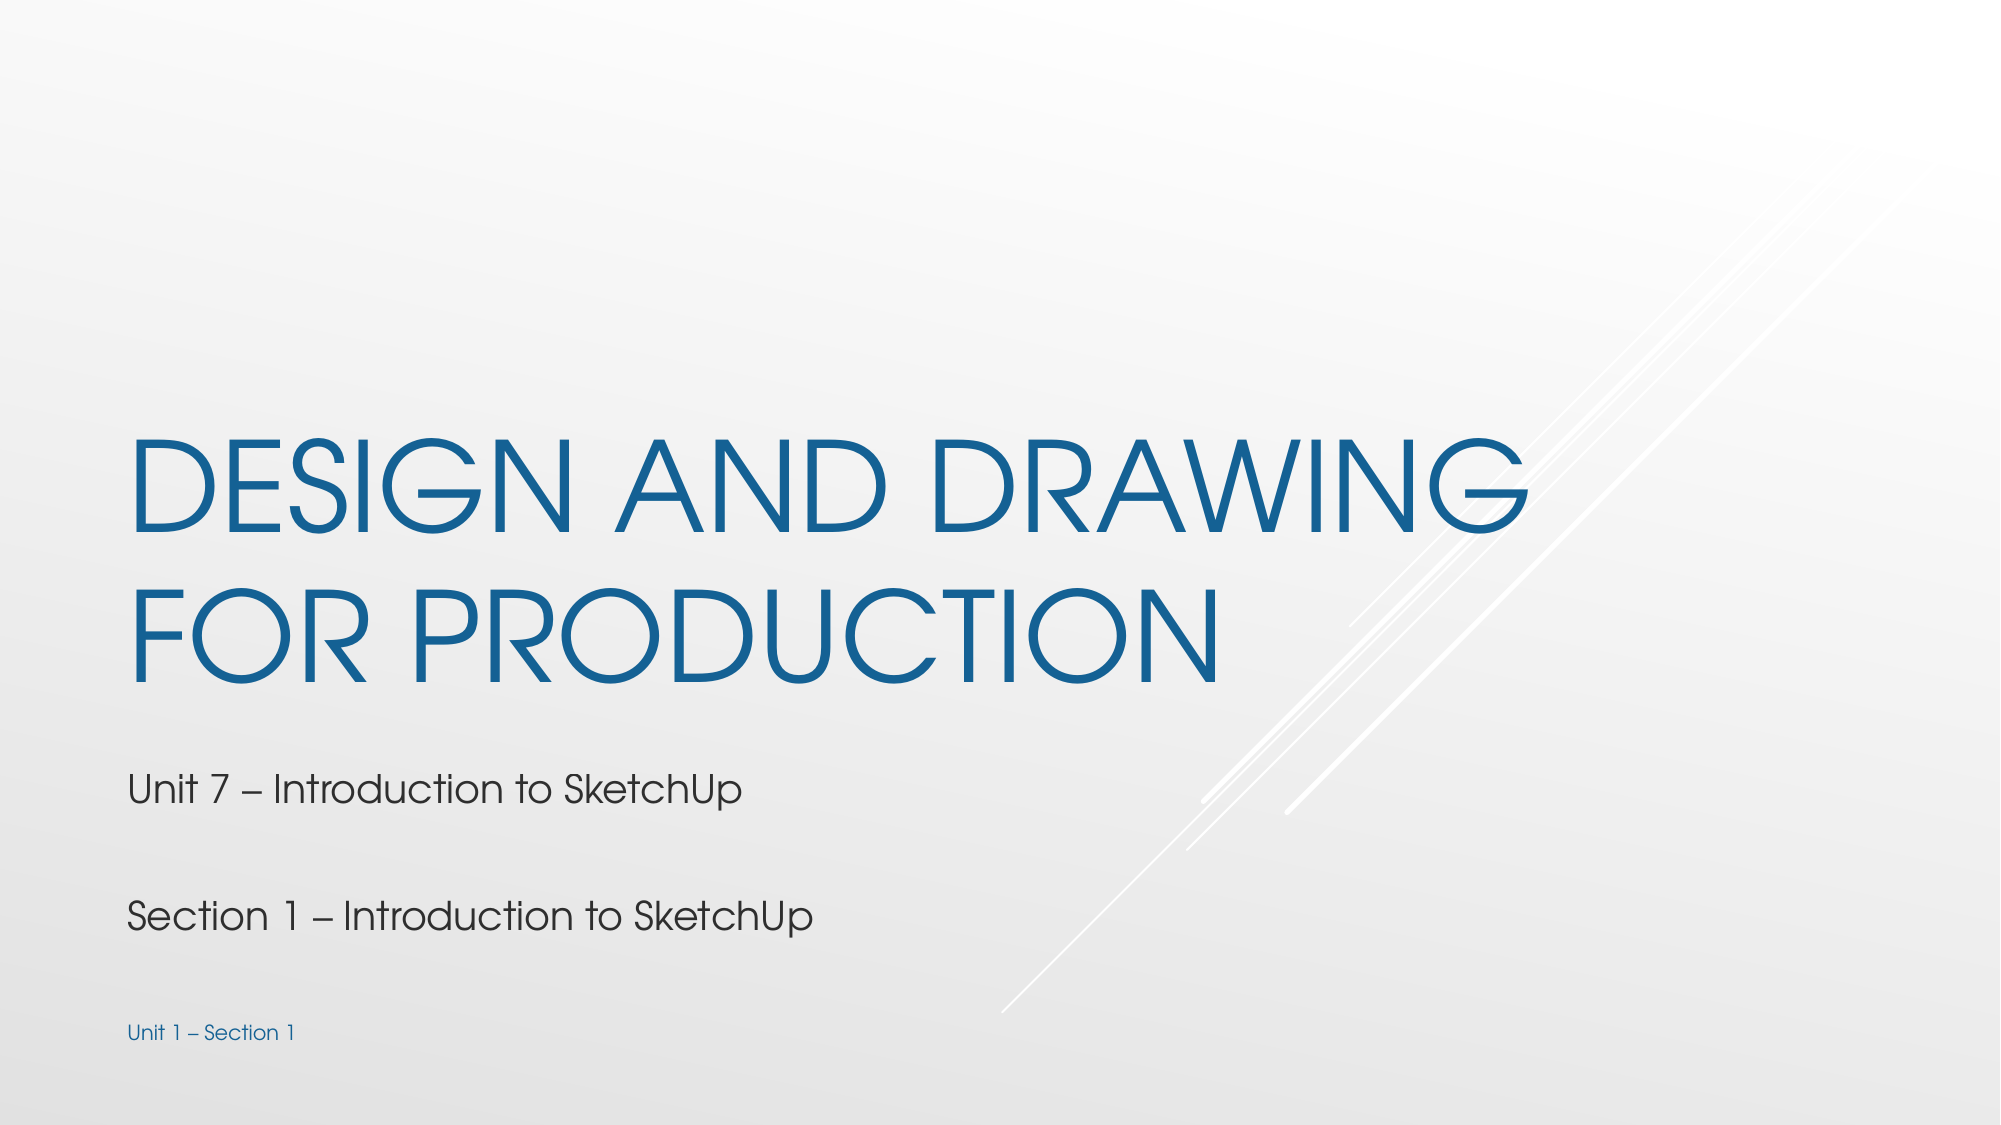

# Design and drawing for production
Unit 7 – Introduction to SketchUp

Section 1 – Introduction to SketchUp
Unit 1 – Section 1